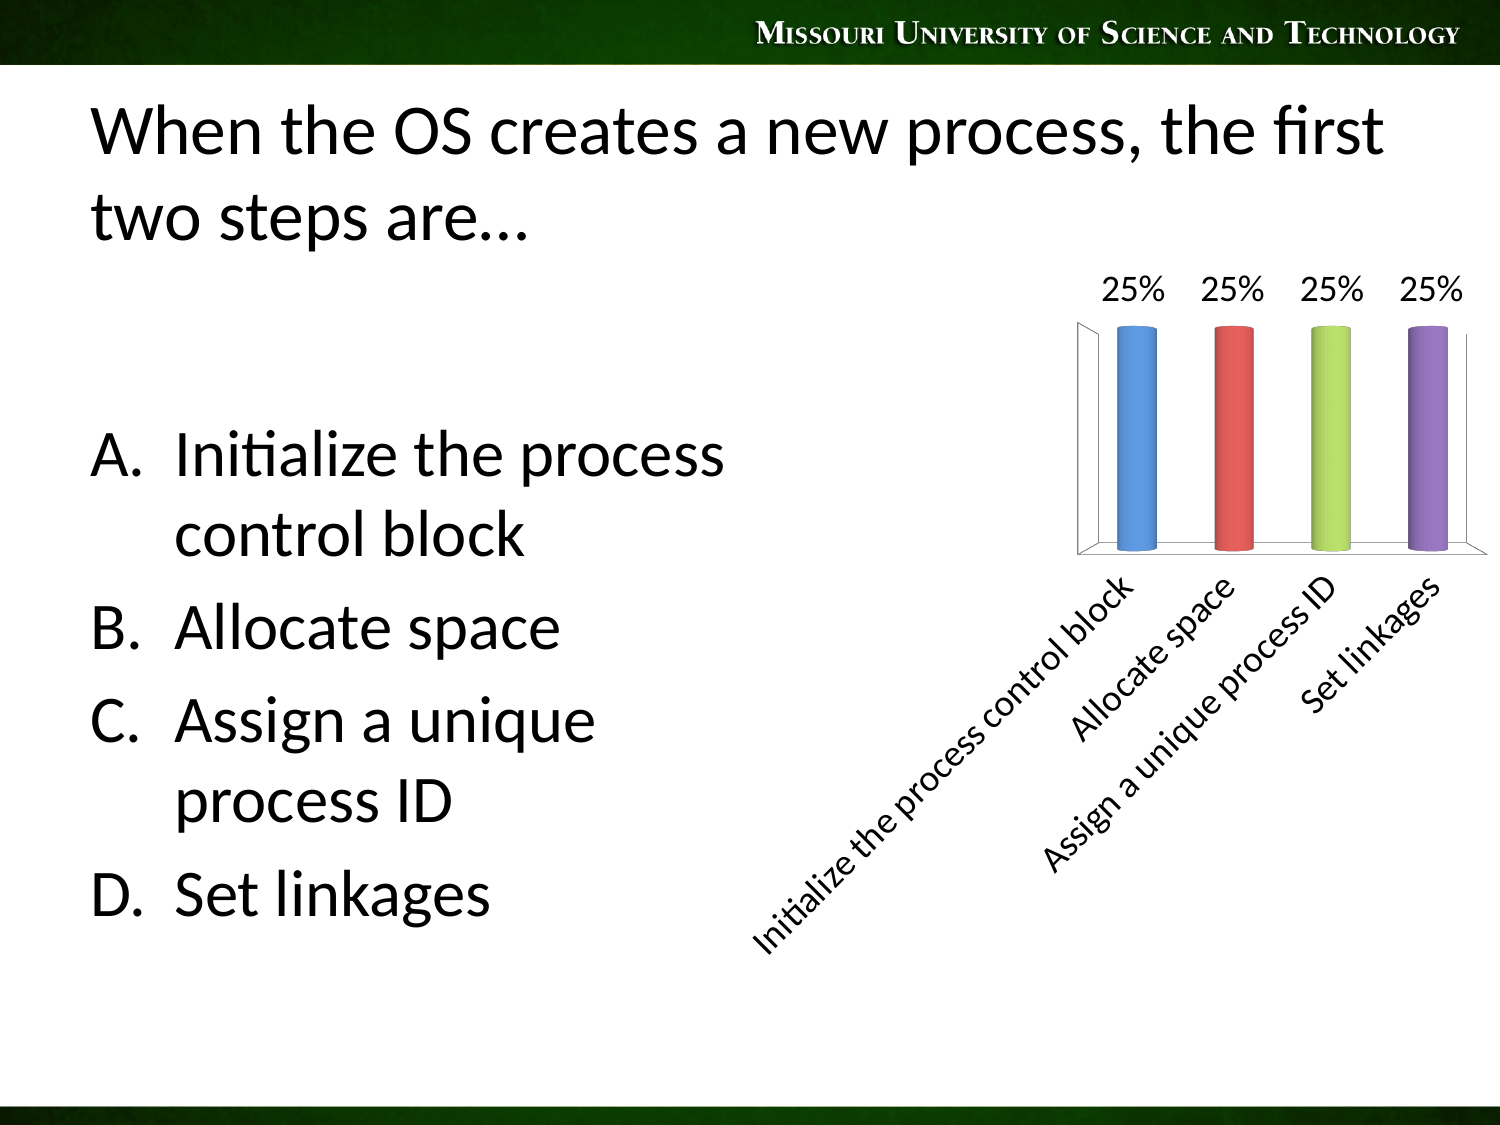

# When the OS creates a new process, the first two steps are…

[unsupported chart]

Initialize the process control block
Allocate space
Assign a unique process ID
Set linkages